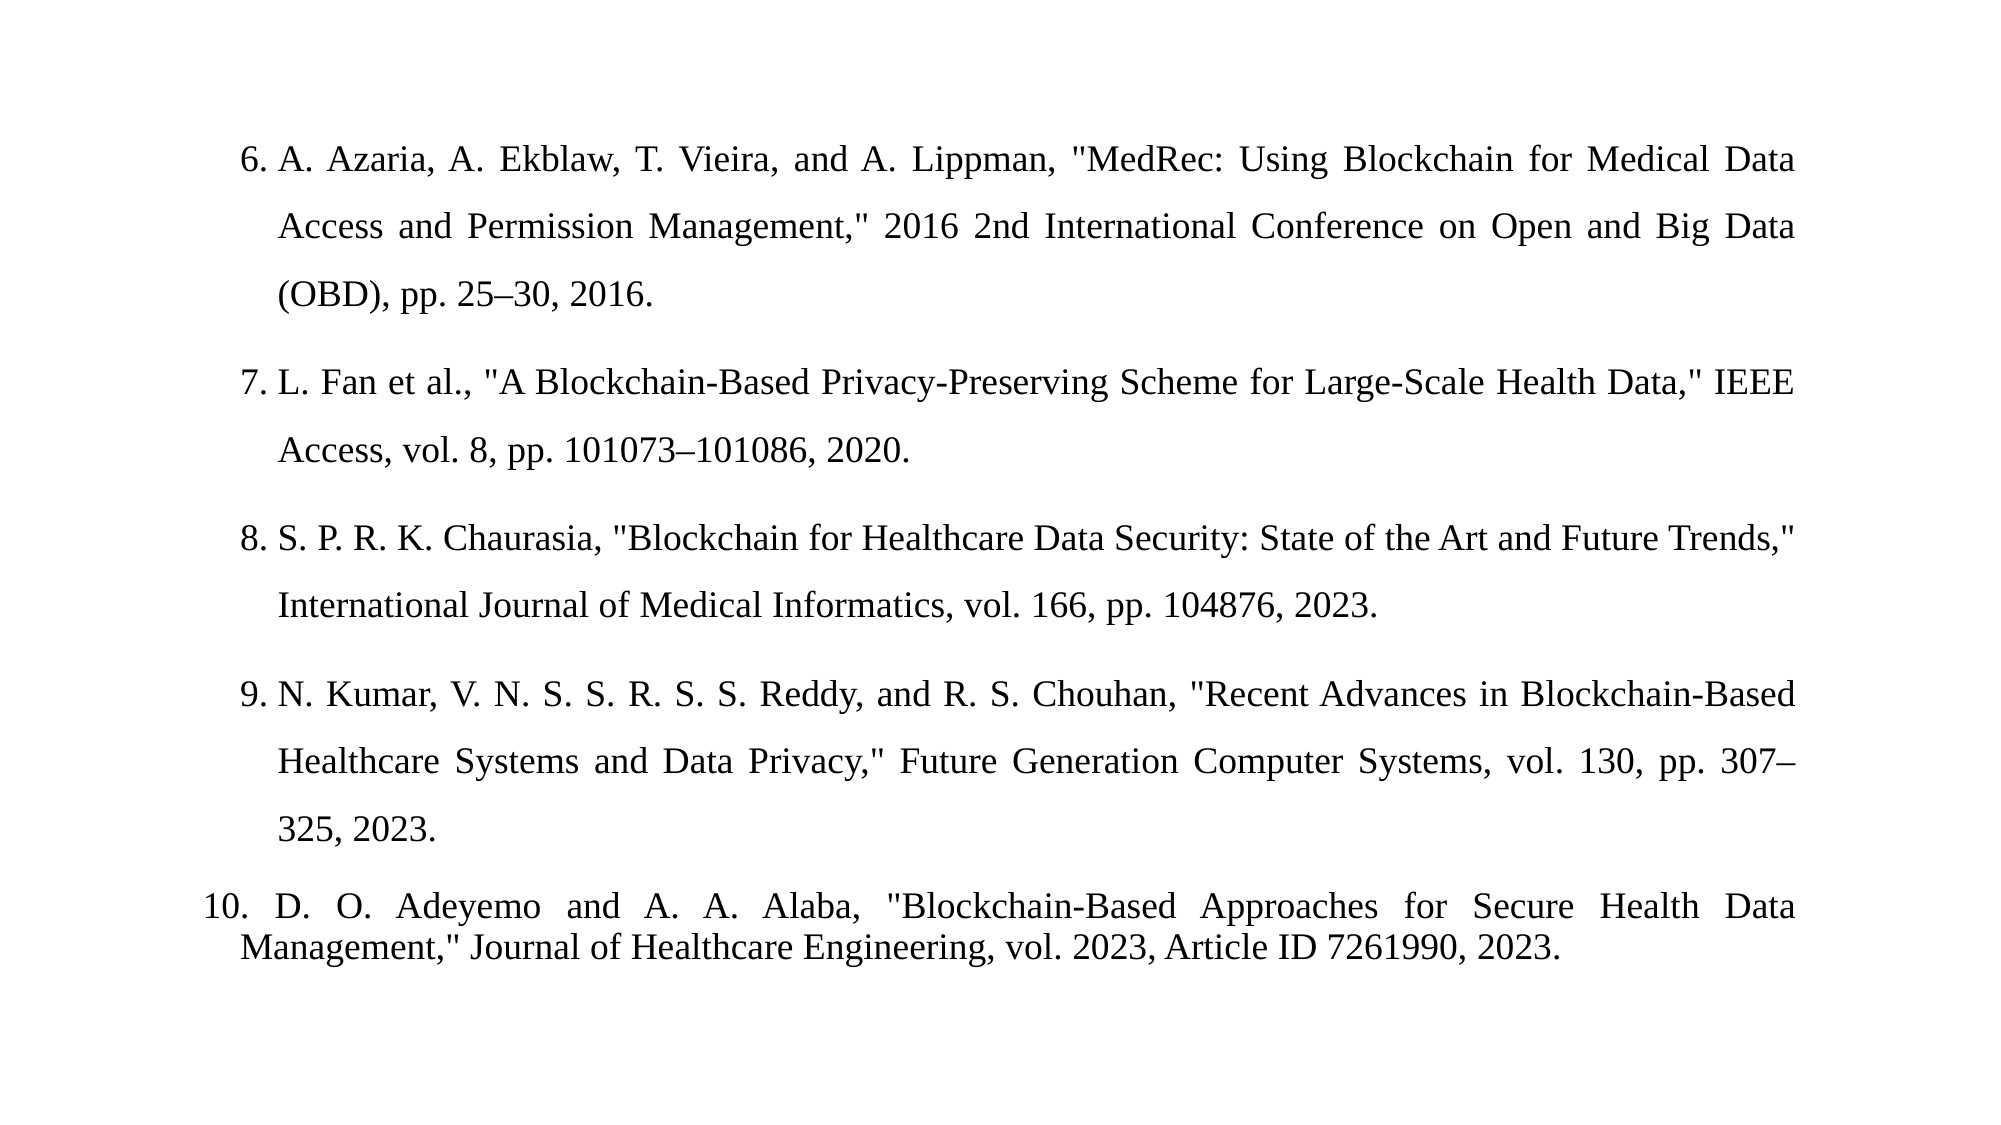

6.	A. Azaria, A. Ekblaw, T. Vieira, and A. Lippman, "MedRec: Using Blockchain for Medical Data Access and Permission Management," 2016 2nd International Conference on Open and Big Data (OBD), pp. 25–30, 2016.
7.	L. Fan et al., "A Blockchain-Based Privacy-Preserving Scheme for Large-Scale Health Data," IEEE Access, vol. 8, pp. 101073–101086, 2020.
8.	S. P. R. K. Chaurasia, "Blockchain for Healthcare Data Security: State of the Art and Future Trends," International Journal of Medical Informatics, vol. 166, pp. 104876, 2023.
9.	N. Kumar, V. N. S. S. R. S. S. Reddy, and R. S. Chouhan, "Recent Advances in Blockchain-Based Healthcare Systems and Data Privacy," Future Generation Computer Systems, vol. 130, pp. 307–325, 2023.
10. D. O. Adeyemo and A. A. Alaba, "Blockchain-Based Approaches for Secure Health Data Management," Journal of Healthcare Engineering, vol. 2023, Article ID 7261990, 2023.